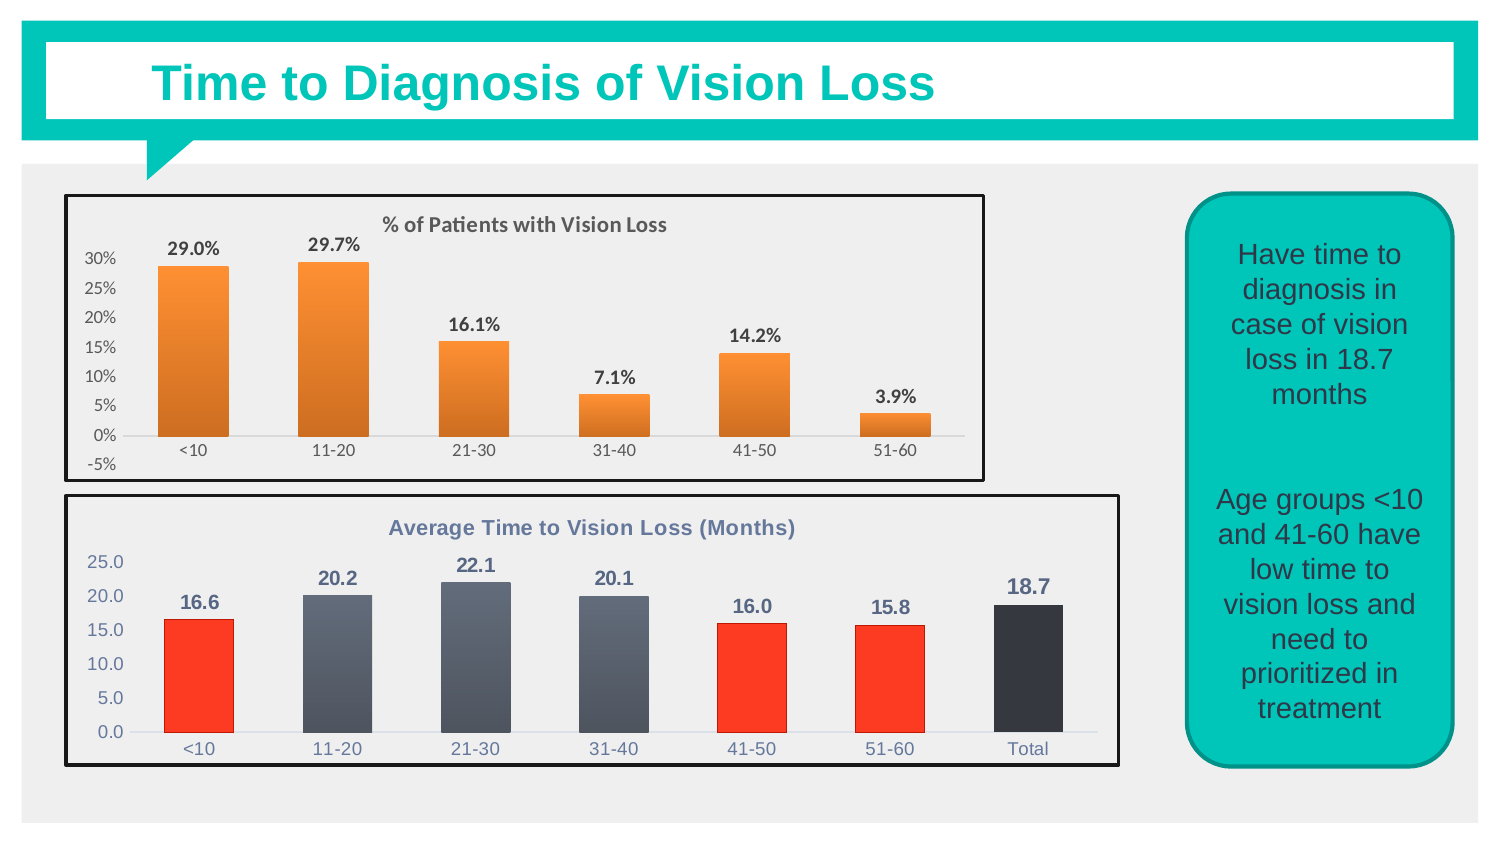

# Time to Diagnosis of Vision Loss

### Chart: % of Patients with Vision Loss

| Category | % of Vision Loss Patients |
|---|---|
| <10 | 0.2903225806451613 |
| 11-20 | 0.2967741935483871 |
| 21-30 | 0.16129032258064516 |
| 31-40 | 0.07096774193548387 |
| 41-50 | 0.14193548387096774 |
| 51-60 | 0.03870967741935484 |
Have time to diagnosis in case of vision loss in 18.7 months

Age groups <10 and 41-60 have low time to vision loss and need to prioritized in treatment

### Chart: Average Time to Vision Loss (Months)

| Category | Average Time to Vision Loss |
|---|---|
| <10 | 16.606222222222218 |
| 11-20 | 20.206739130434777 |
| 21-30 | 22.098000000000003 |
| 31-40 | 20.09090909090909 |
| 41-50 | 16.030454545454546 |
| 51-60 | 15.816666666666668 |
| Total | 18.695548387096764 |